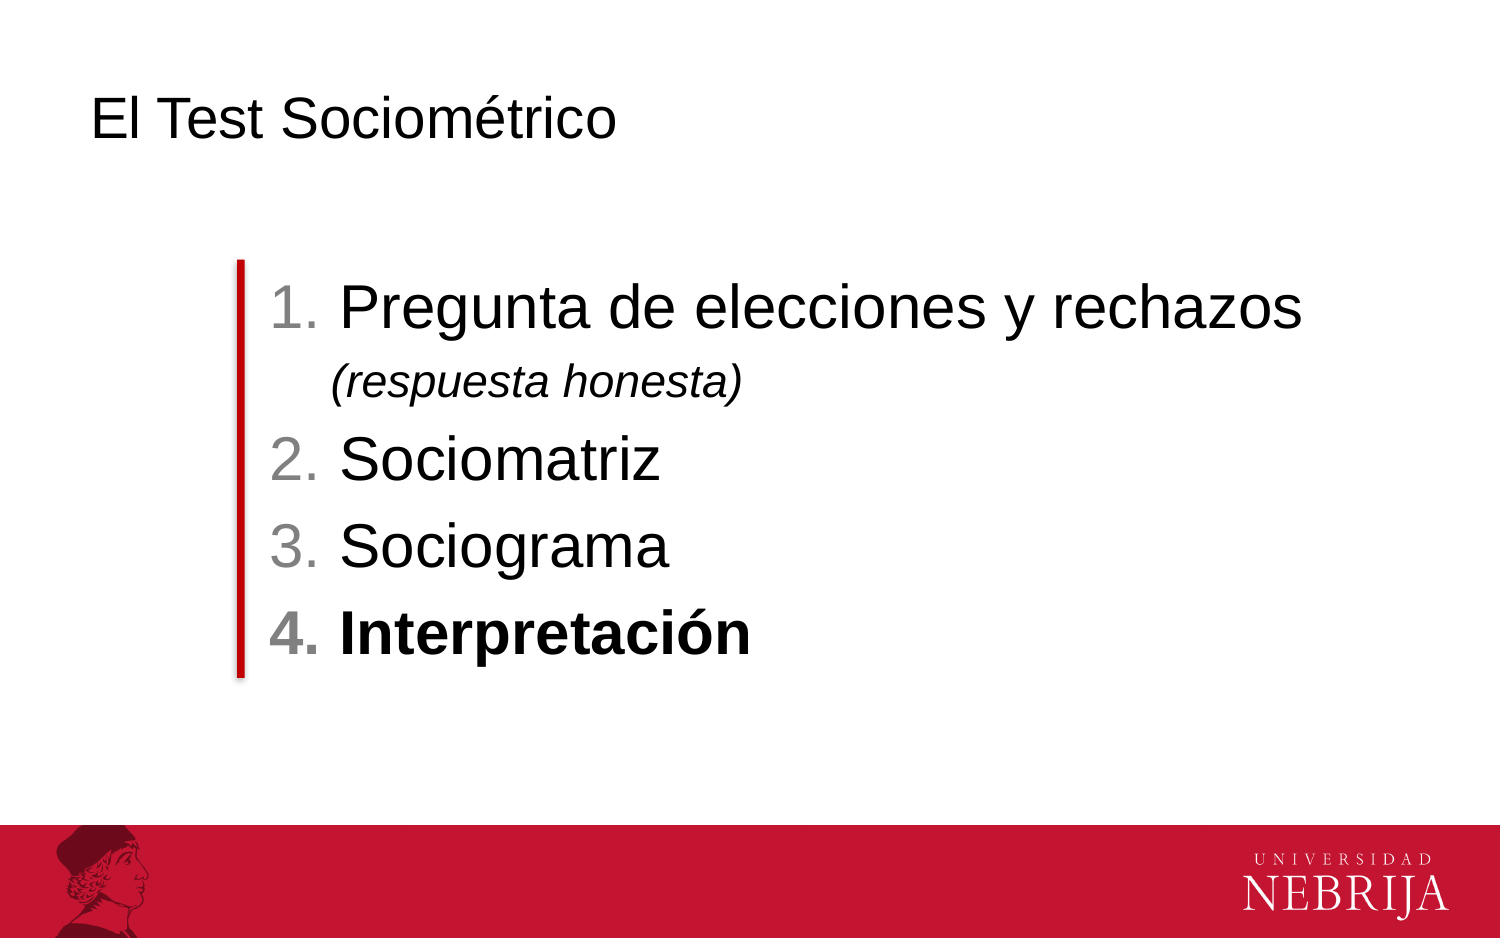

# El Test Sociométrico
Pregunta de elecciones y rechazos
(respuesta honesta)
Sociomatriz
Sociograma
Interpretación